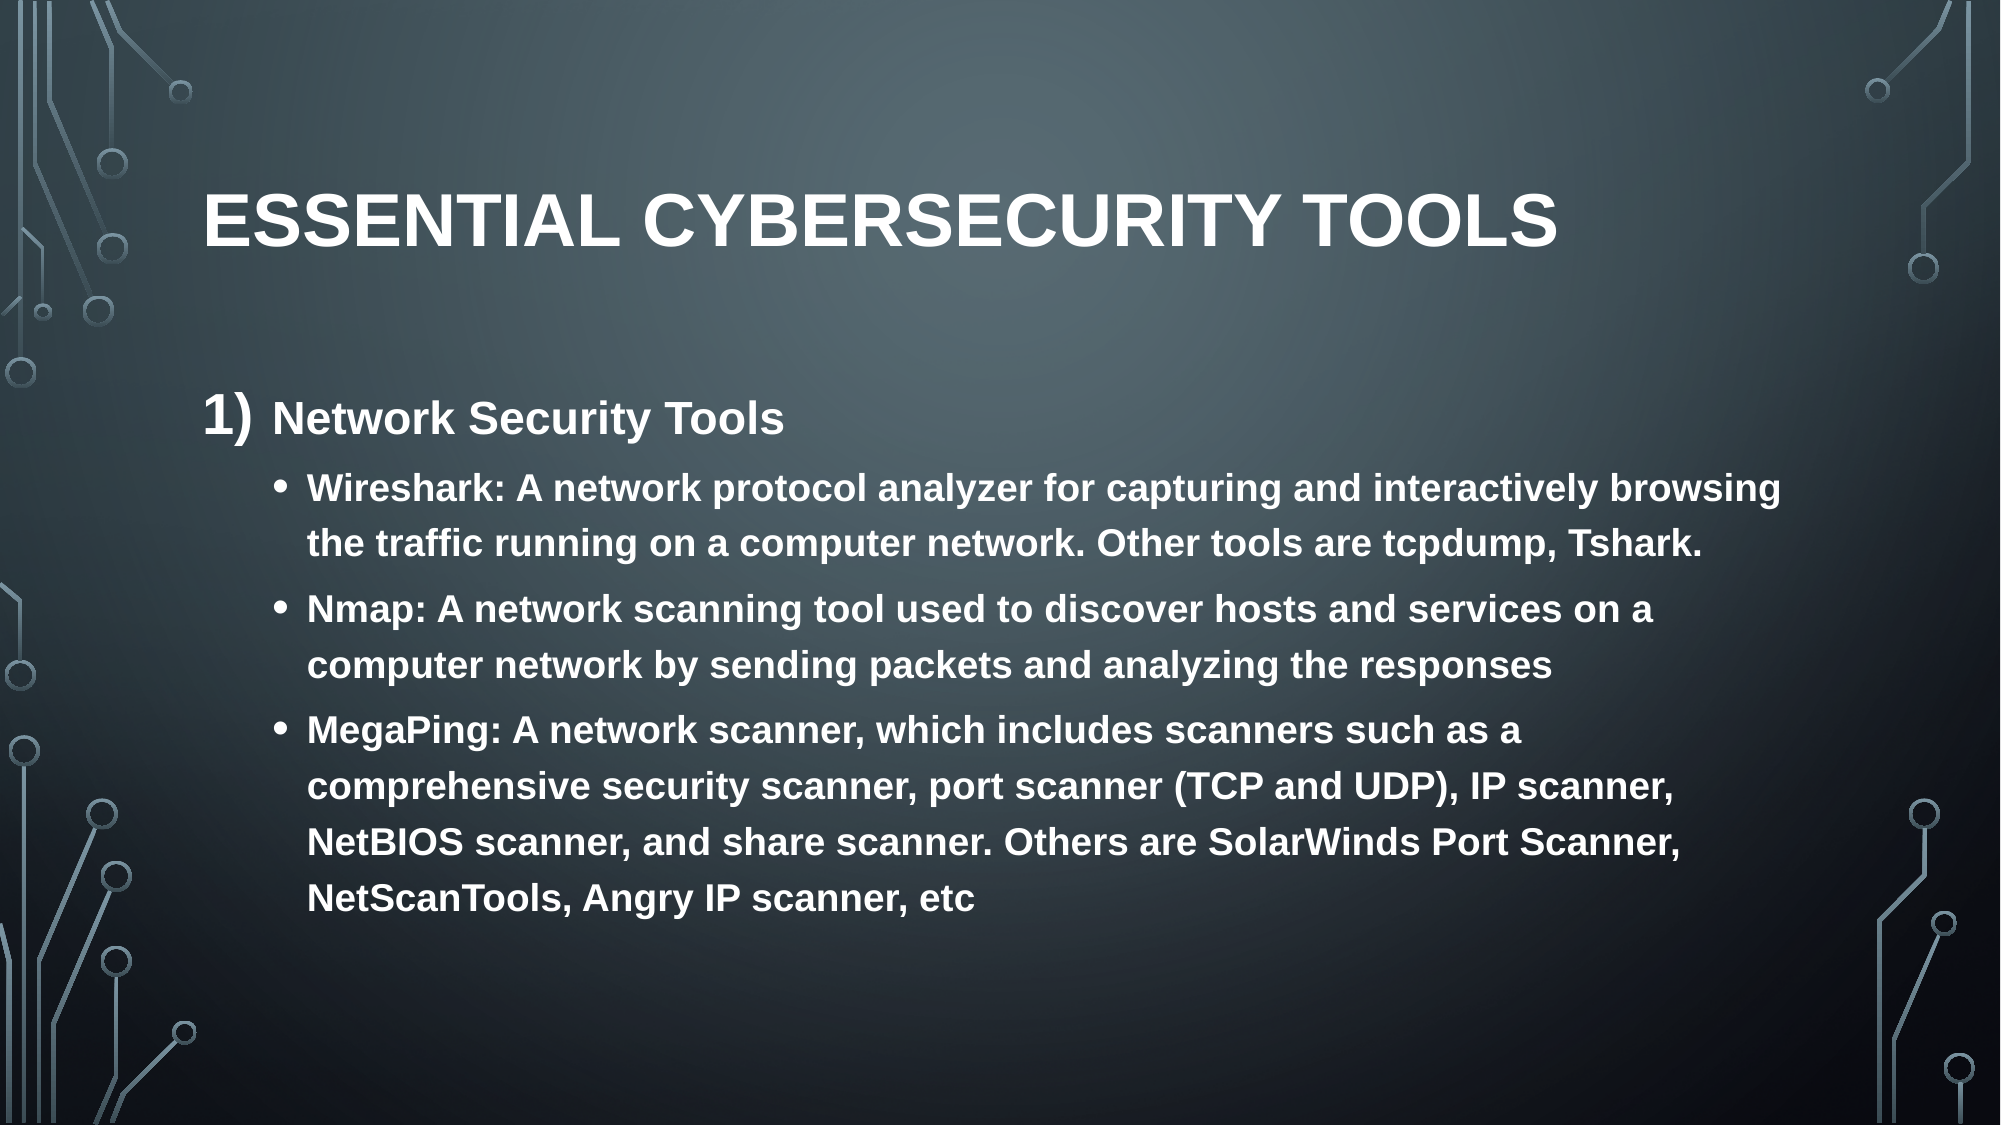

# Essential cybersecurity tools
Network Security Tools
Wireshark: A network protocol analyzer for capturing and interactively browsing the traffic running on a computer network. Other tools are tcpdump, Tshark.
Nmap: A network scanning tool used to discover hosts and services on a computer network by sending packets and analyzing the responses
MegaPing: A network scanner, which includes scanners such as a comprehensive security scanner, port scanner (TCP and UDP), IP scanner, NetBIOS scanner, and share scanner. Others are SolarWinds Port Scanner, NetScanTools, Angry IP scanner, etc